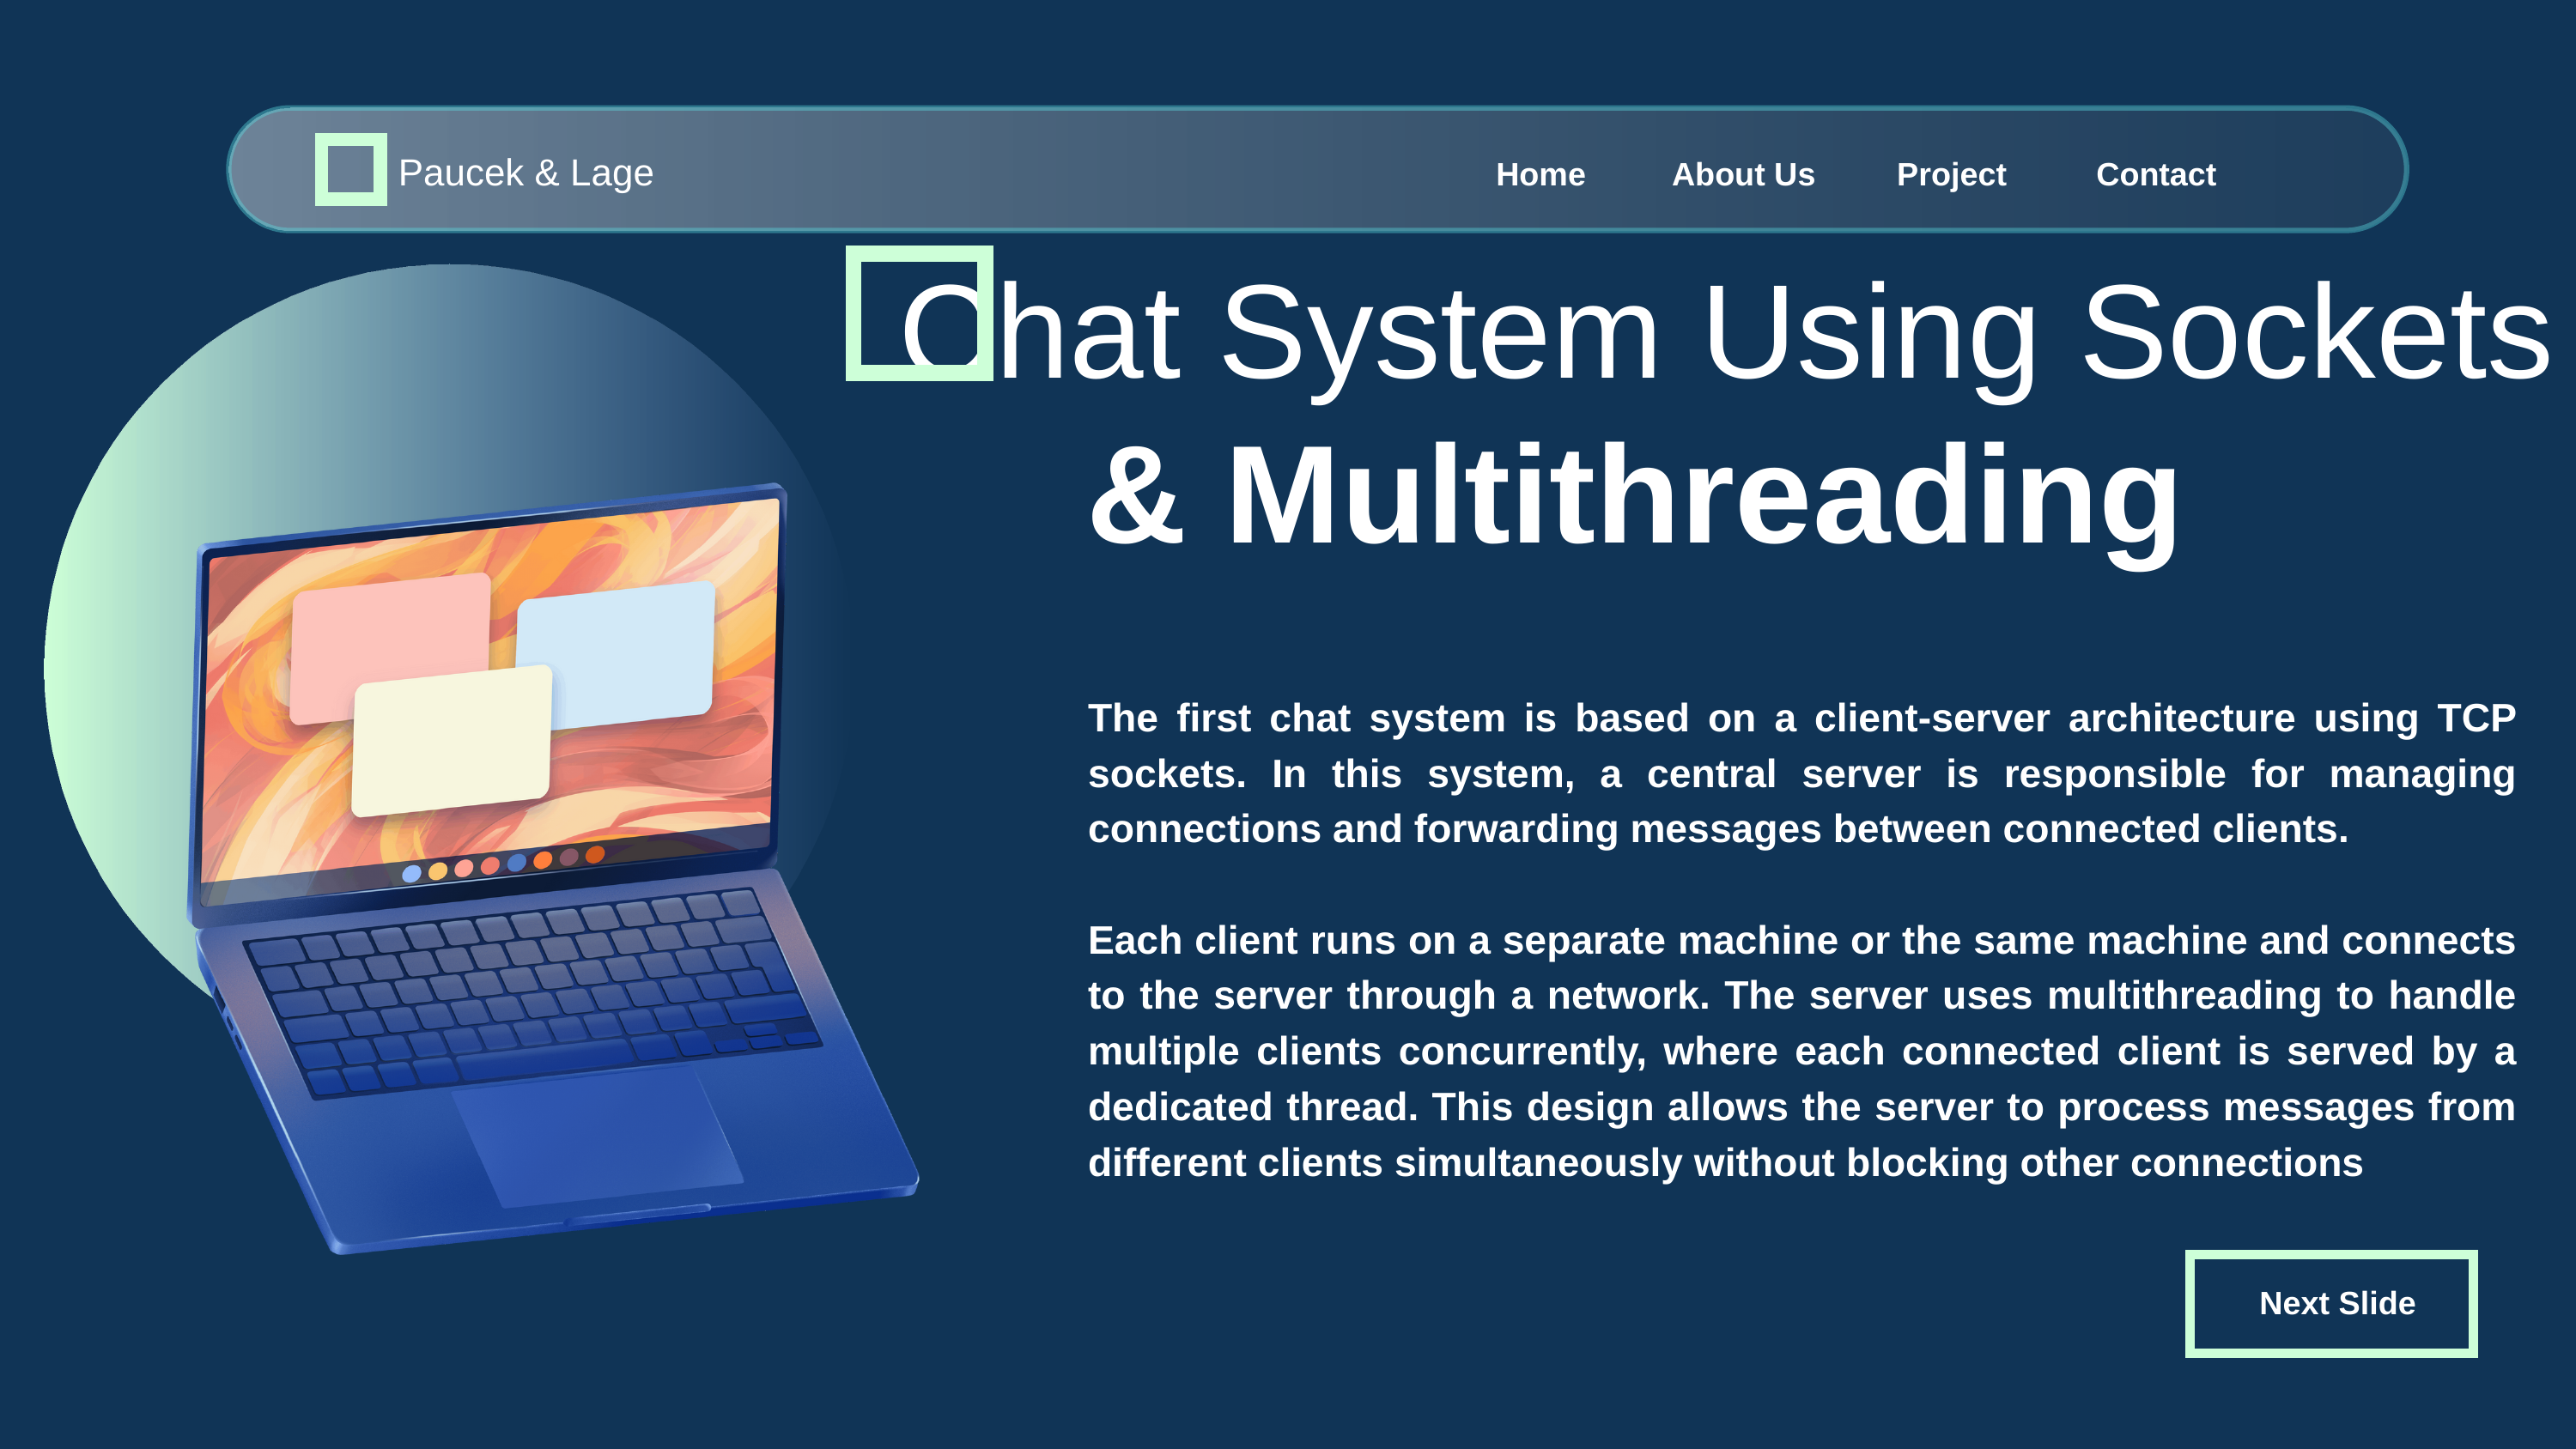

Paucek & Lage
Home
About Us
Project
Contact

Chat System Using Sockets
& Multithreading

The first chat system is based on a client-server architecture using TCP sockets. In this system, a central server is responsible for managing connections and forwarding messages between connected clients.

Each client runs on a separate machine or the same machine and connects to the server through a network. The server uses multithreading to handle multiple clients concurrently, where each connected client is served by a dedicated thread. This design allows the server to process messages from different clients simultaneously without blocking other connections

Next Slide